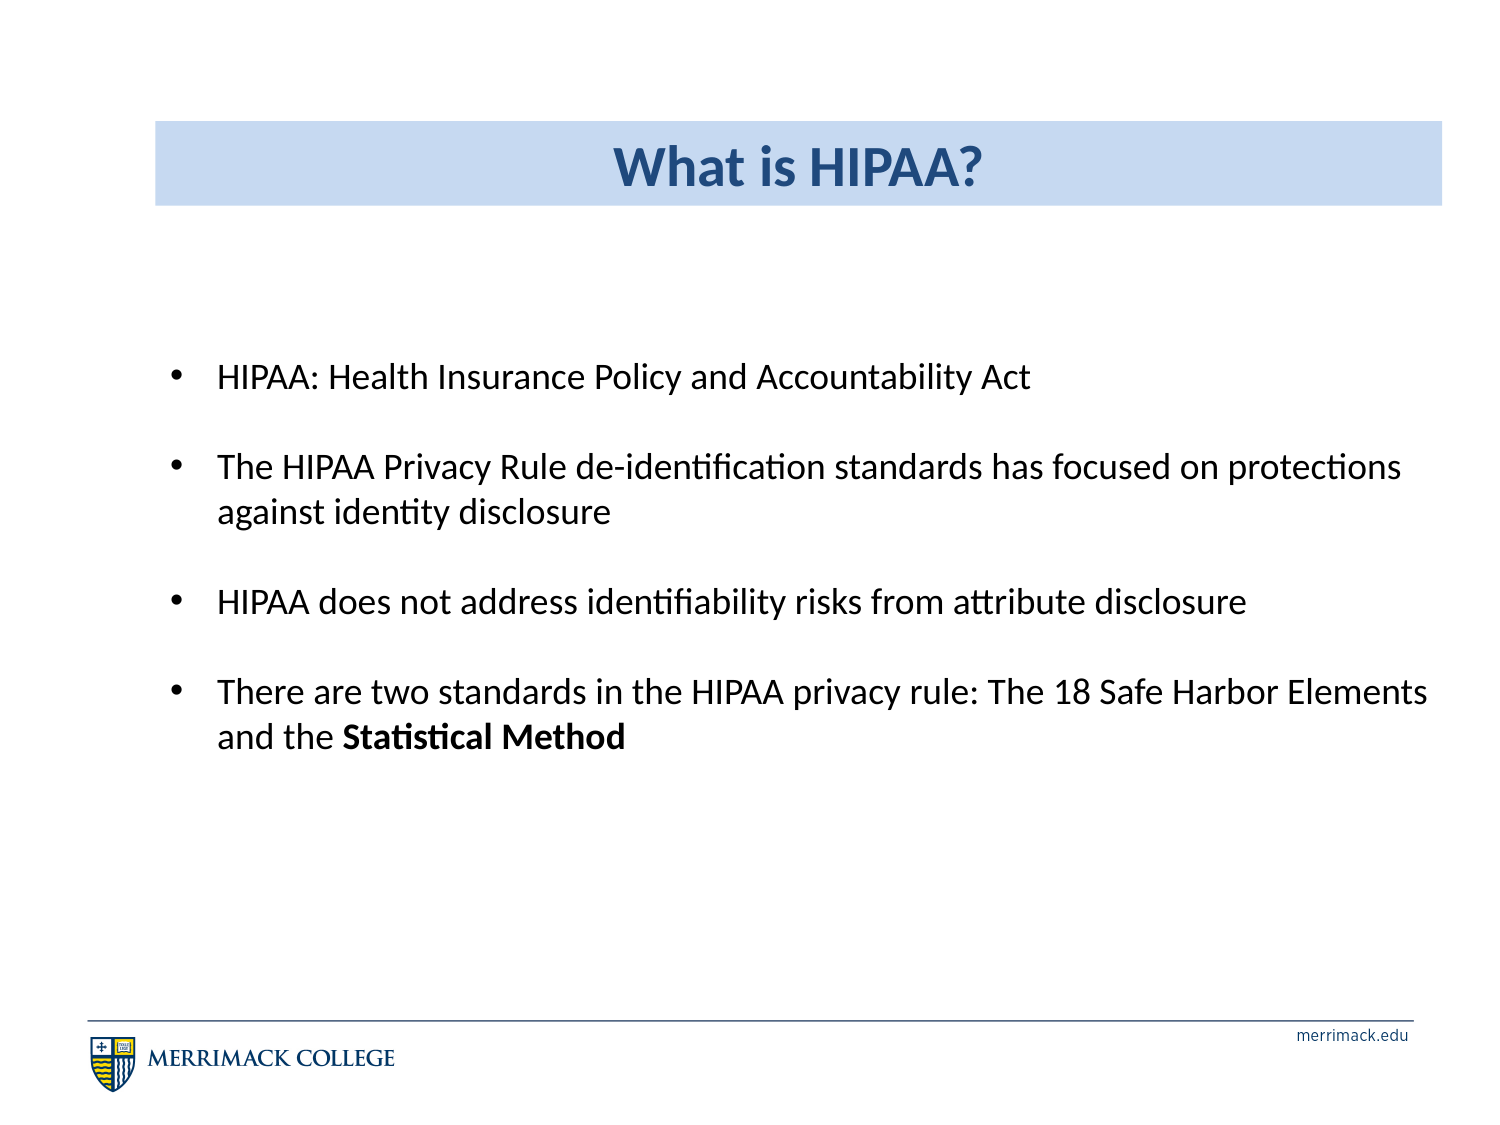

What is HIPAA?
HIPAA: Health Insurance Policy and Accountability Act

The HIPAA Privacy Rule de-identification standards has focused on protections against identity disclosure

HIPAA does not address identifiability risks from attribute disclosure

There are two standards in the HIPAA privacy rule: The 18 Safe Harbor Elements and the Statistical Method